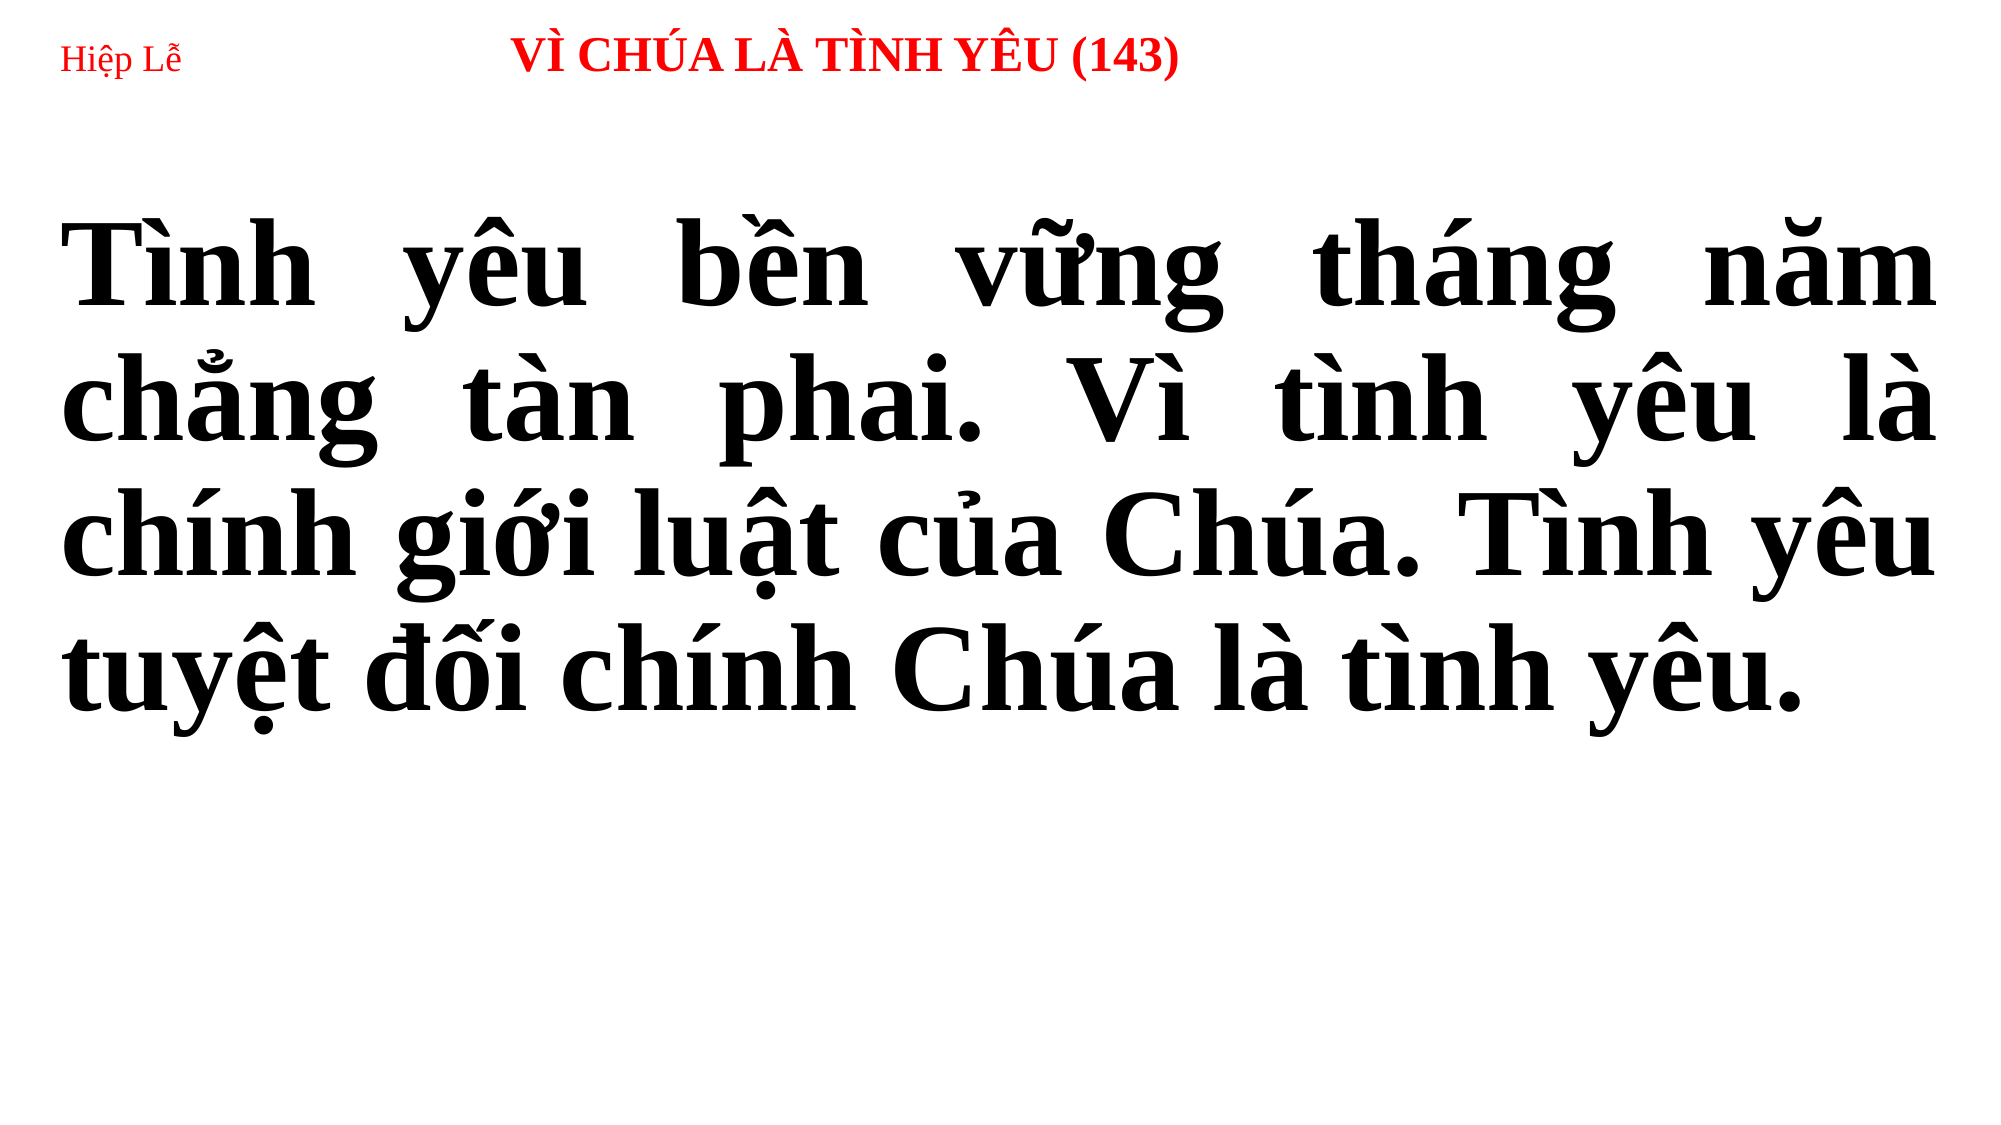

# Hiệp Lễ                    	VÌ CHÚA LÀ TÌNH YÊU (143)
Tình yêu bền vững tháng năm chẳng tàn phai. Vì tình yêu là chính giới luật của Chúa. Tình yêu tuyệt đối chính Chúa là tình yêu.